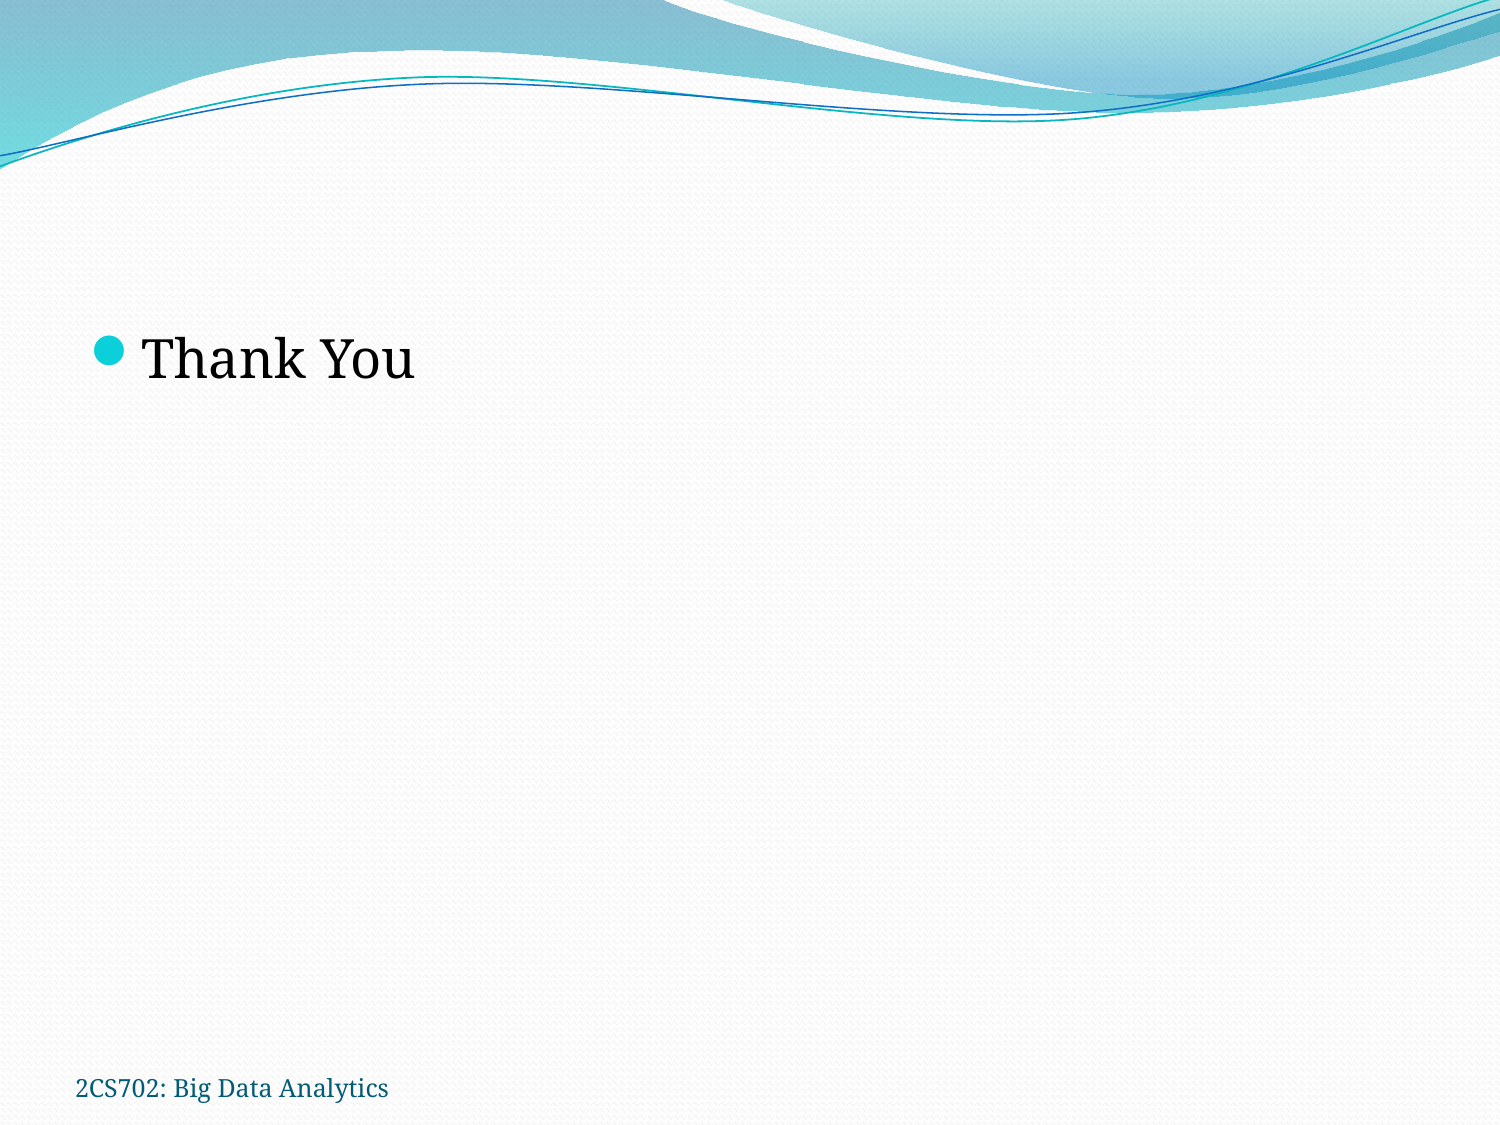

#
Thank You
2CS702: Big Data Analytics